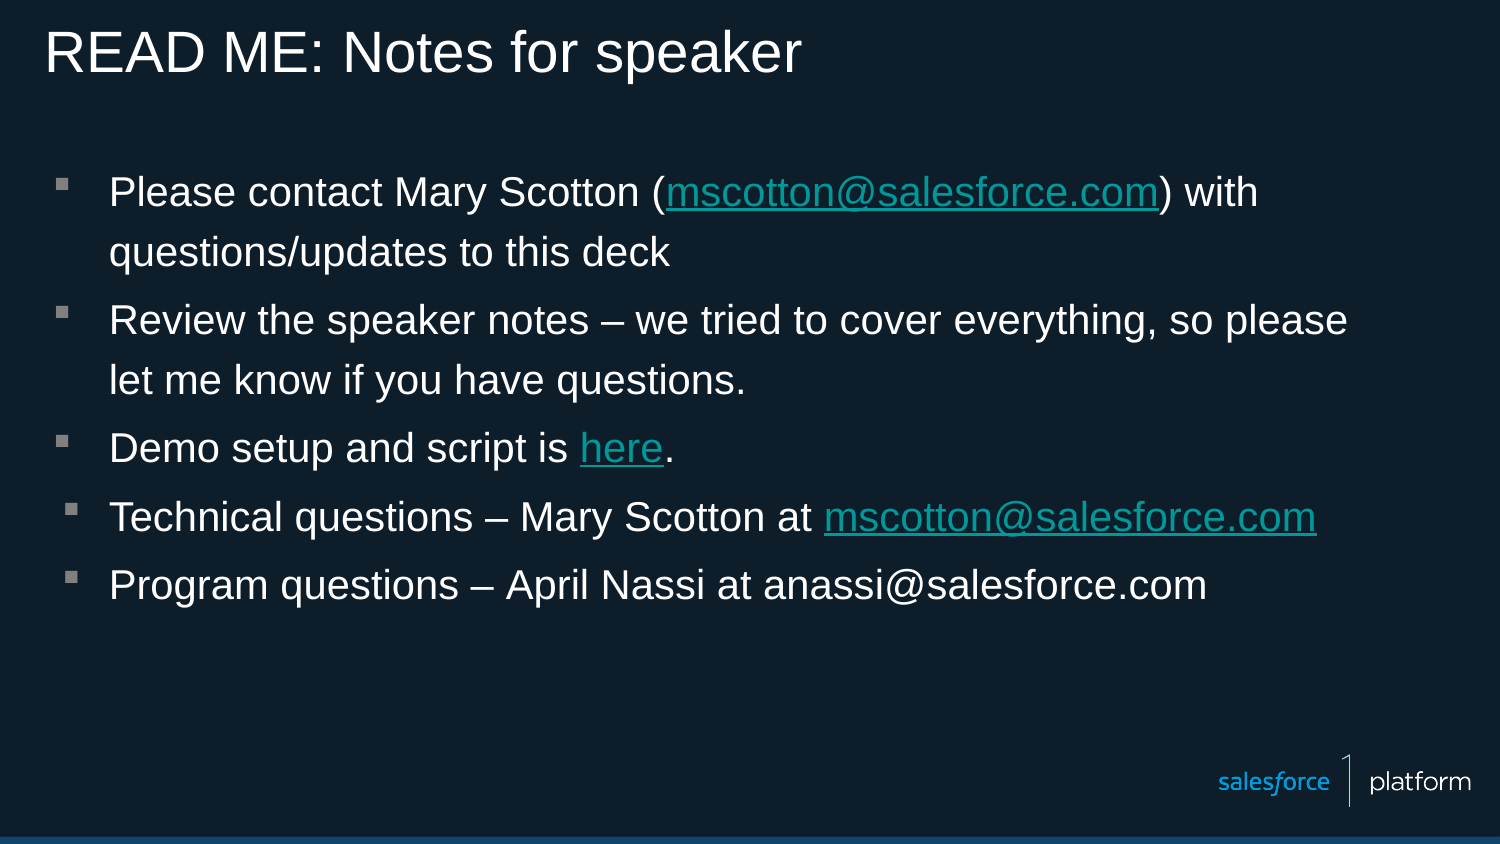

# READ ME: Notes for speaker
Please contact Mary Scotton (mscotton@salesforce.com) with questions/updates to this deck
Review the speaker notes – we tried to cover everything, so please let me know if you have questions.
Demo setup and script is here.
Technical questions – Mary Scotton at mscotton@salesforce.com
Program questions – April Nassi at anassi@salesforce.com